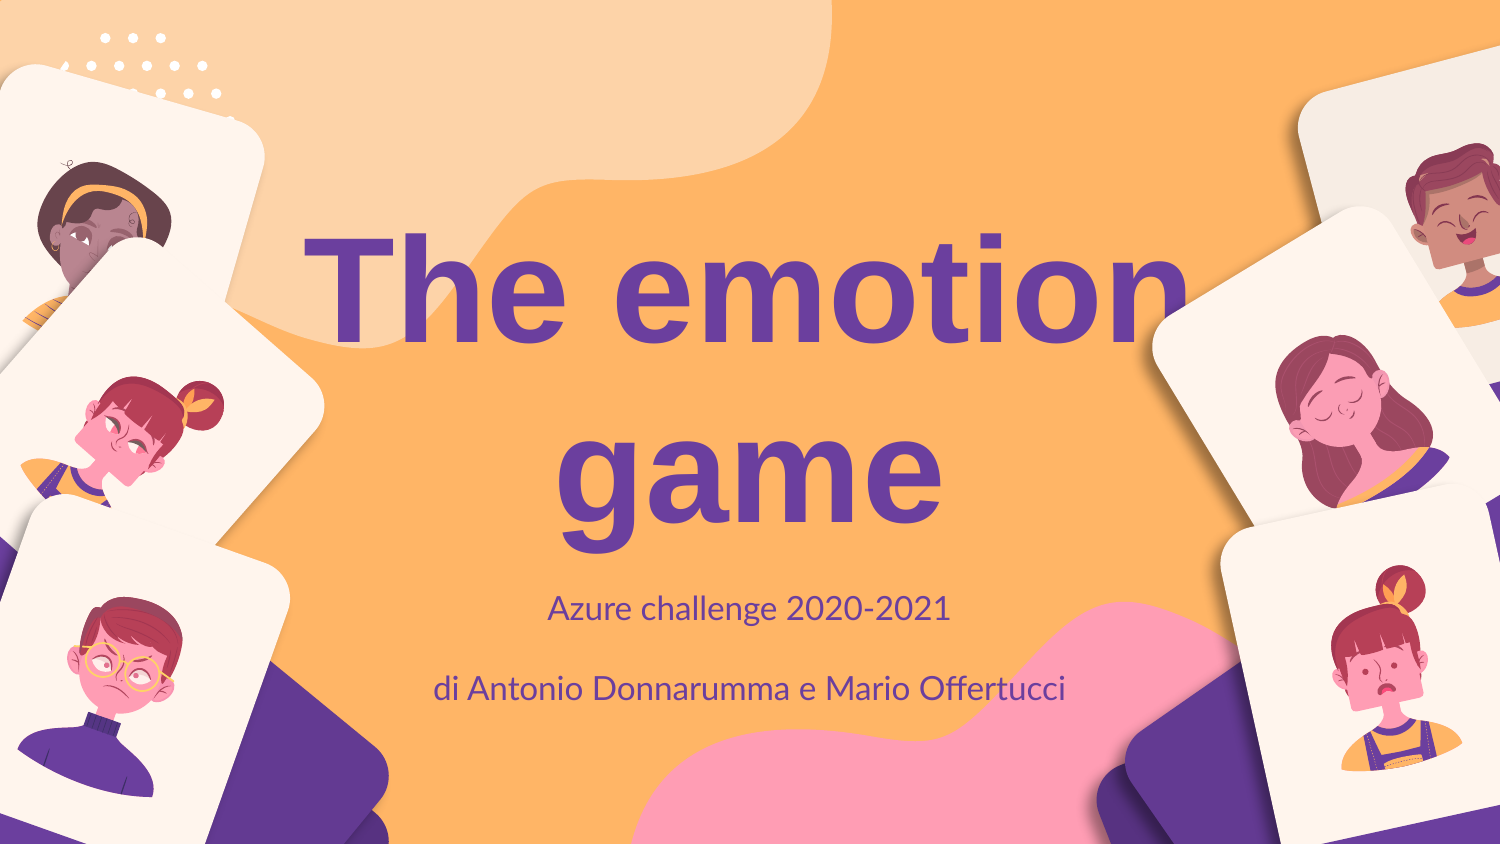

# The emotion game

Azure challenge 2020-2021

di Antonio Donnarumma e Mario Offertucci